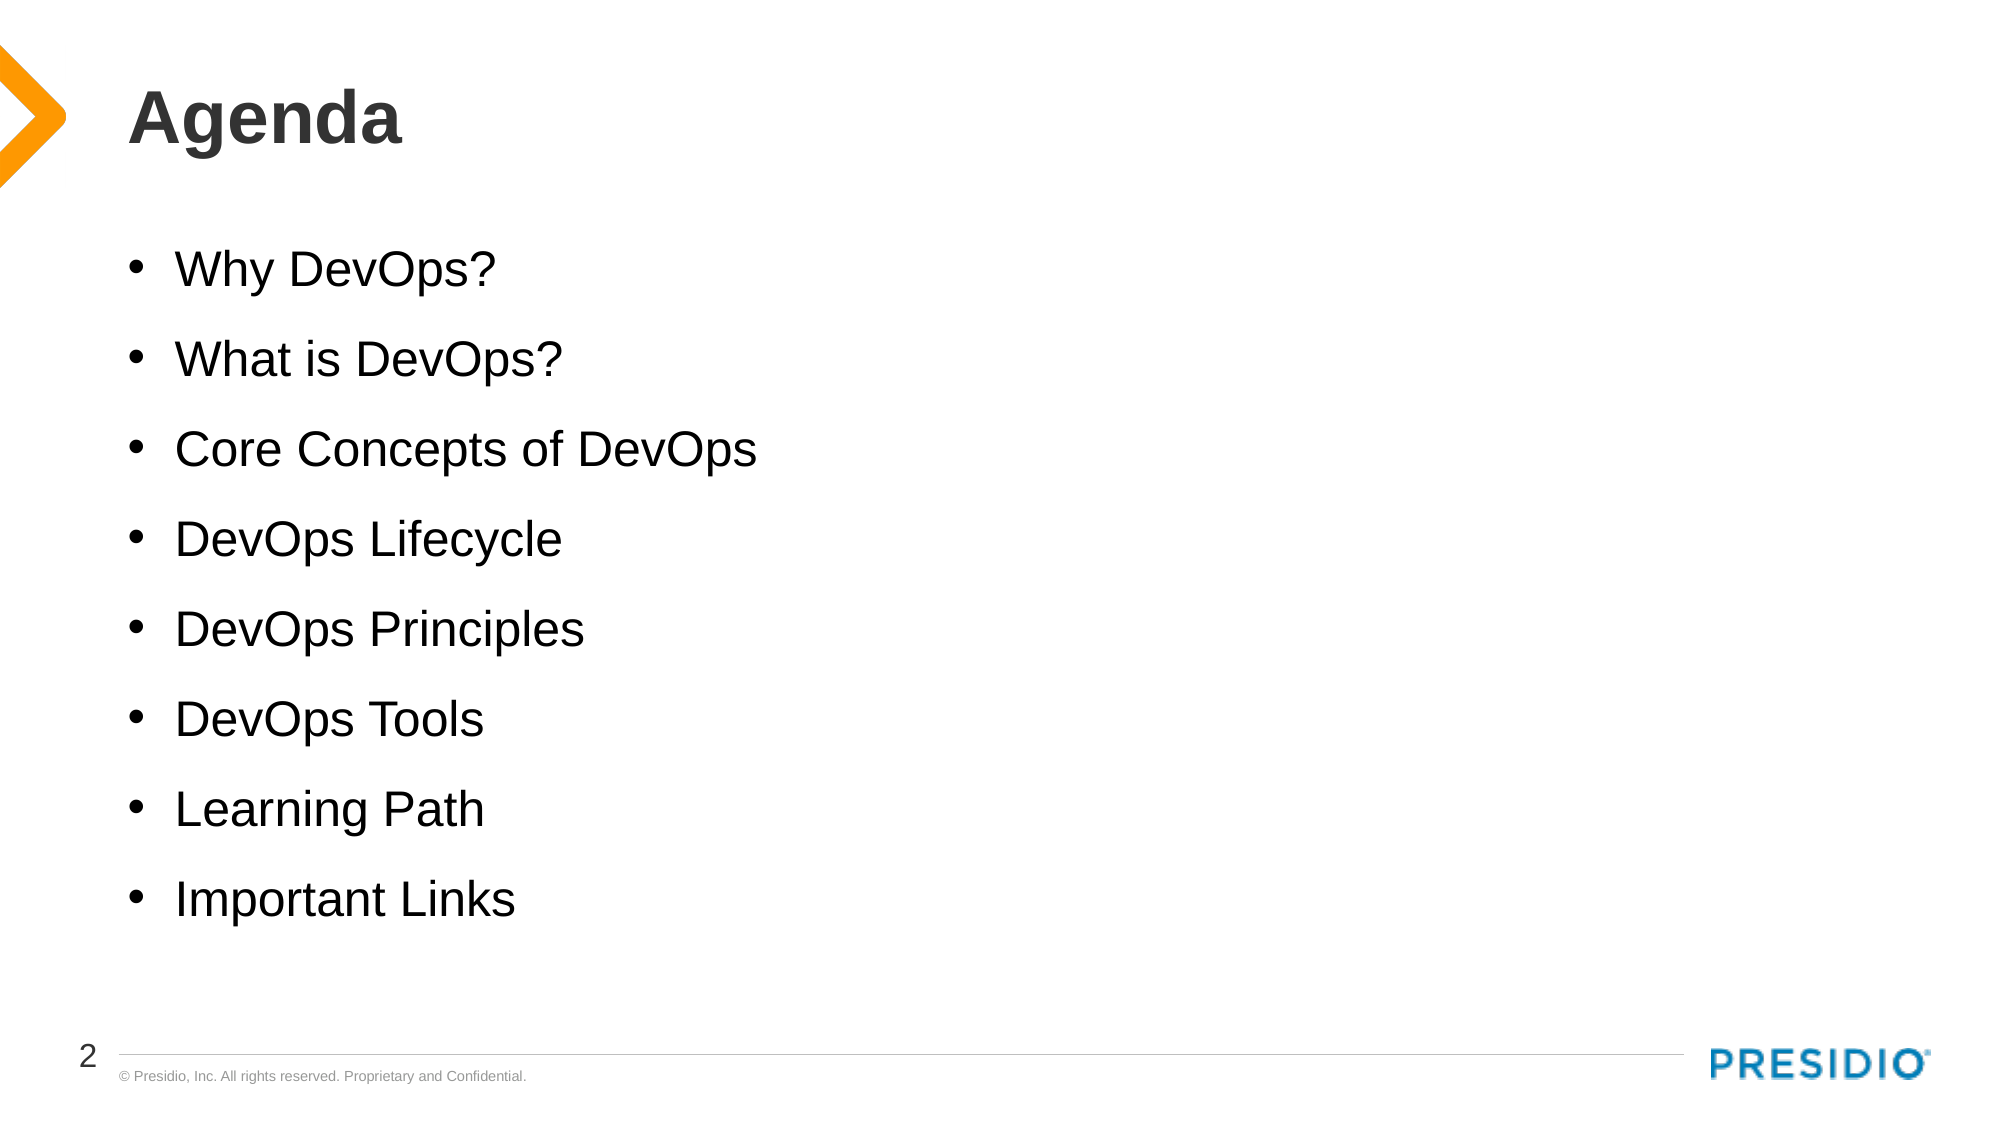

# Agenda
Why DevOps?
What is DevOps?
Core Concepts of DevOps
DevOps Lifecycle
DevOps Principles
DevOps Tools
Learning Path
Important Links

2